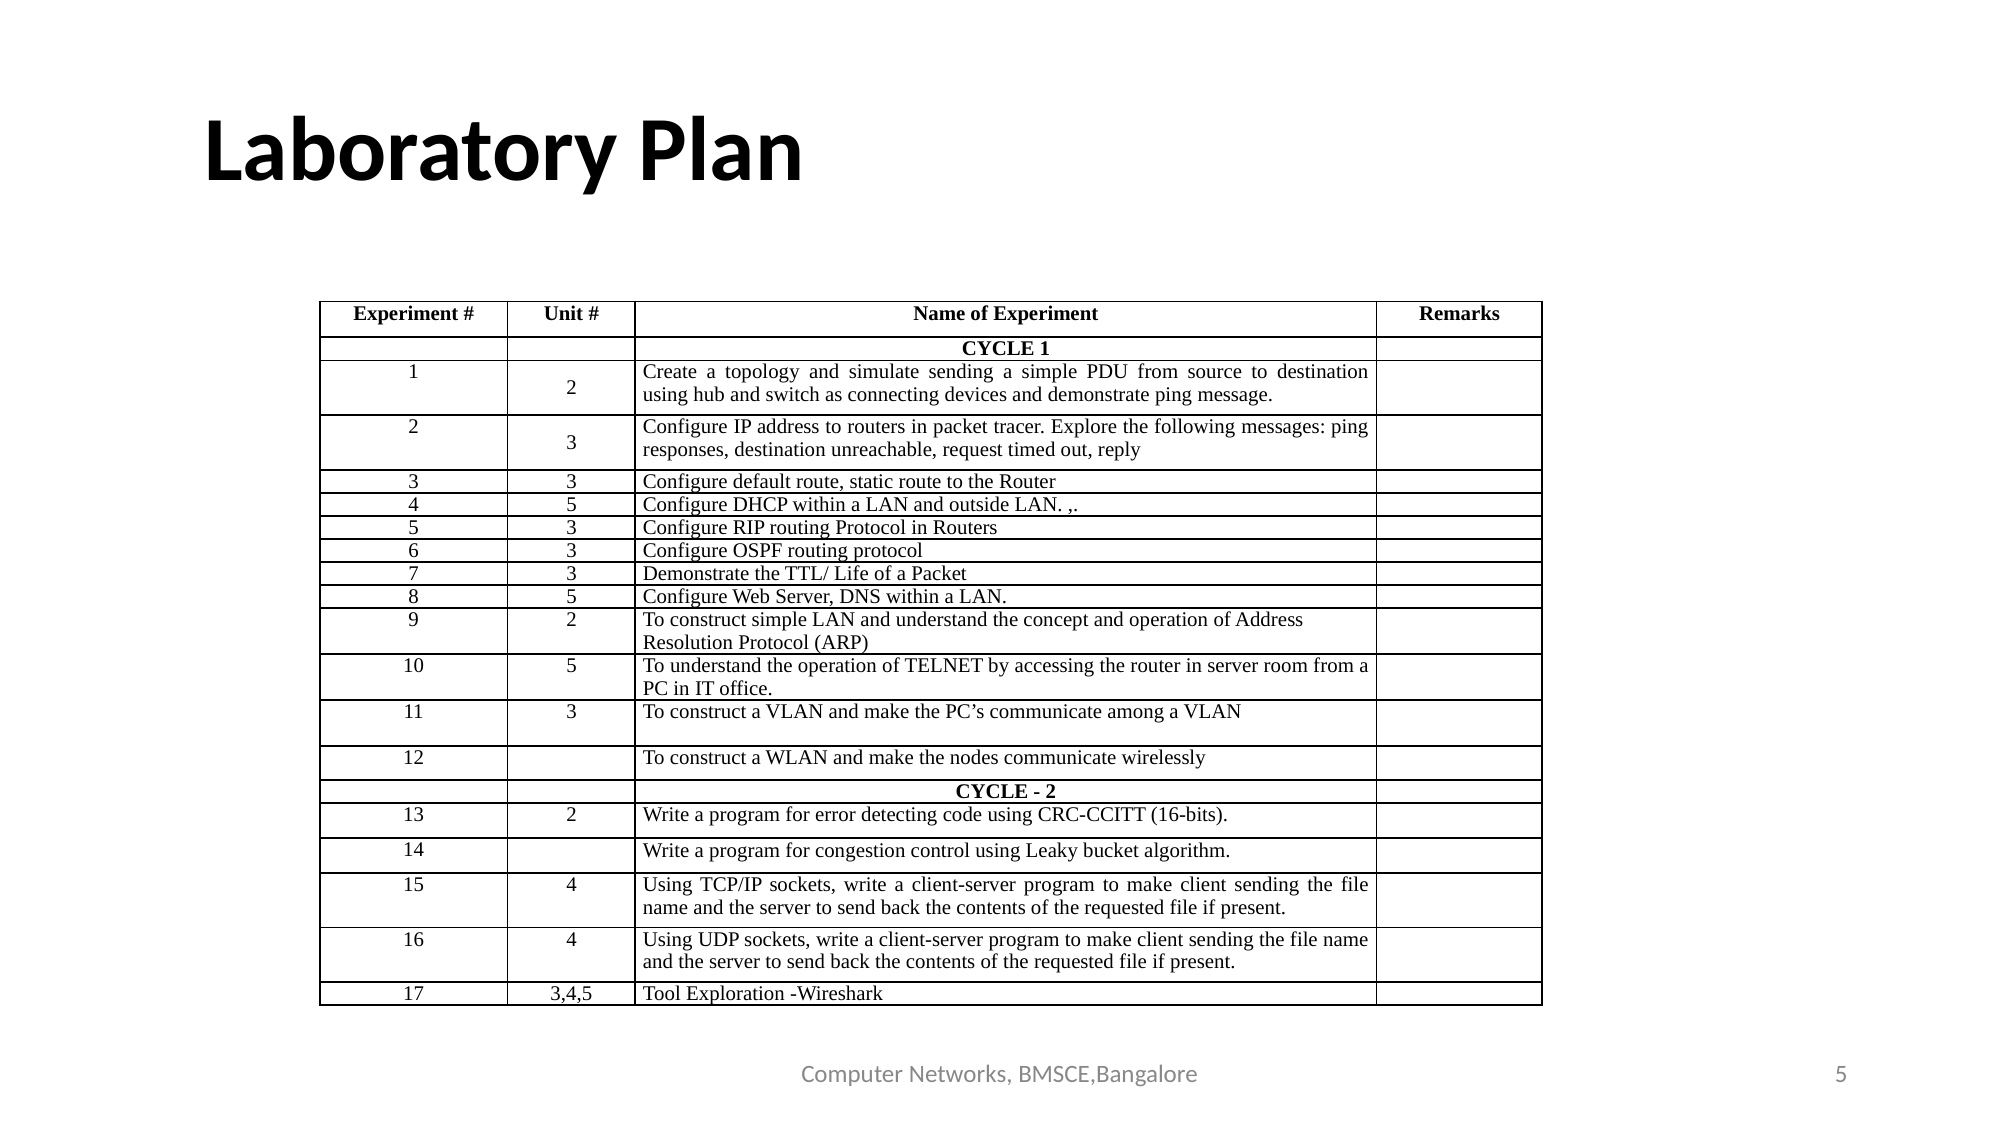

# Laboratory Plan
| Experiment # | Unit # | Name of Experiment | Remarks |
| --- | --- | --- | --- |
|  |  | CYCLE 1 |  |
| 1 | 2 | Create a topology and simulate sending a simple PDU from source to destination using hub and switch as connecting devices and demonstrate ping message. |  |
| 2 | 3 | Configure IP address to routers in packet tracer. Explore the following messages: ping responses, destination unreachable, request timed out, reply |  |
| 3 | 3 | Configure default route, static route to the Router |  |
| 4 | 5 | Configure DHCP within a LAN and outside LAN. ,. |  |
| 5 | 3 | Configure RIP routing Protocol in Routers |  |
| 6 | 3 | Configure OSPF routing protocol |  |
| 7 | 3 | Demonstrate the TTL/ Life of a Packet |  |
| 8 | 5 | Configure Web Server, DNS within a LAN. |  |
| 9 | 2 | To construct simple LAN and understand the concept and operation of Address Resolution Protocol (ARP) |  |
| 10 | 5 | To understand the operation of TELNET by accessing the router in server room from a PC in IT office. |  |
| 11 | 3 | To construct a VLAN and make the PC’s communicate among a VLAN |  |
| 12 |  | To construct a WLAN and make the nodes communicate wirelessly |  |
|  |  | CYCLE - 2 |  |
| 13 | 2 | Write a program for error detecting code using CRC-CCITT (16-bits). |  |
| 14 |  | Write a program for congestion control using Leaky bucket algorithm. |  |
| 15 | 4 | Using TCP/IP sockets, write a client-server program to make client sending the file name and the server to send back the contents of the requested file if present. |  |
| 16 | 4 | Using UDP sockets, write a client-server program to make client sending the file name and the server to send back the contents of the requested file if present. |  |
| 17 | 3,4,5 | Tool Exploration -Wireshark |  |
Computer Networks, BMSCE,Bangalore
5